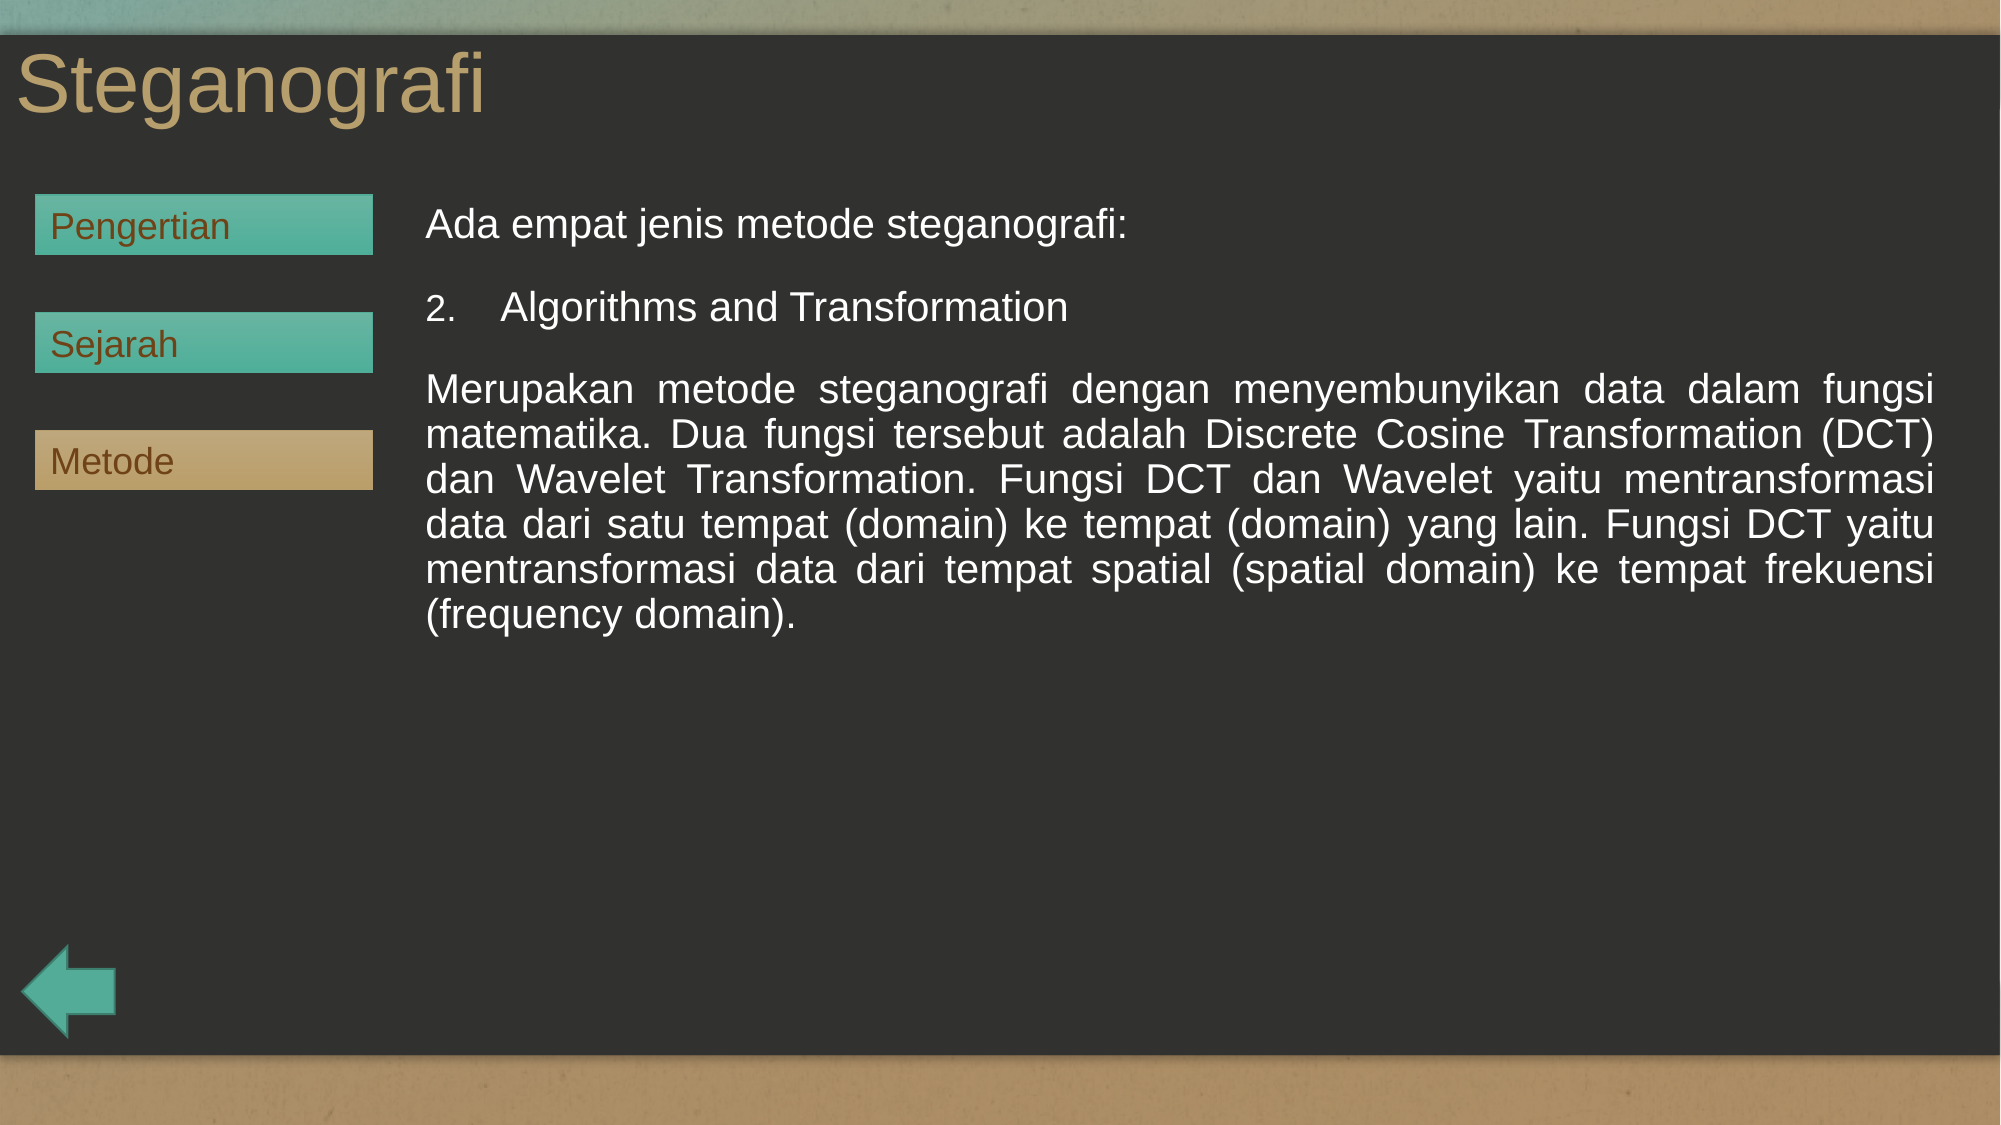

# Steganografi
Pengertian
Ada empat jenis metode steganografi:
Algorithms and Transformation
Merupakan metode steganografi dengan menyembunyikan data dalam fungsi matematika. Dua fungsi tersebut adalah Discrete Cosine Transformation (DCT) dan Wavelet Transformation. Fungsi DCT dan Wavelet yaitu mentransformasi data dari satu tempat (domain) ke tempat (domain) yang lain. Fungsi DCT yaitu mentransformasi data dari tempat spatial (spatial domain) ke tempat frekuensi (frequency domain).
Sejarah
Metode